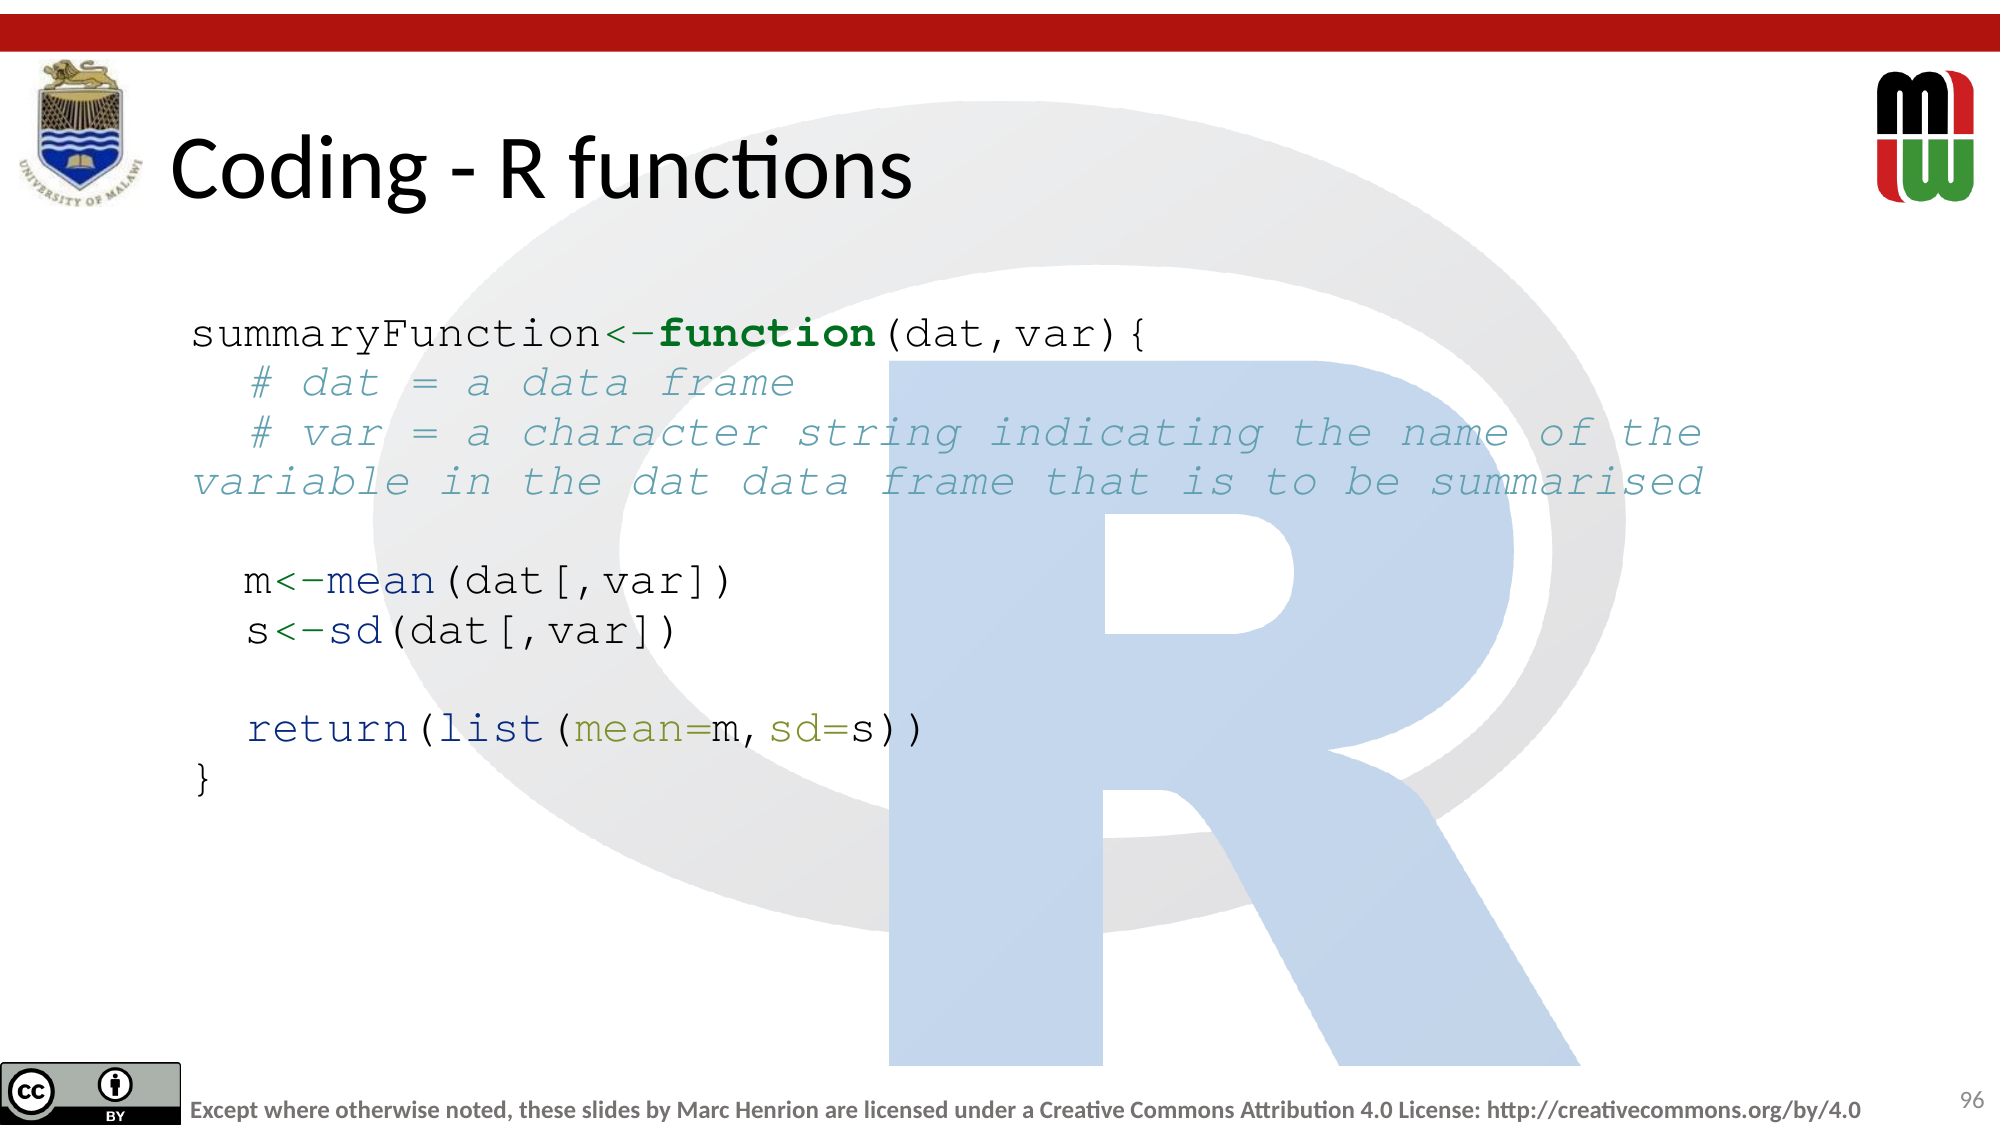

# Coding - R functions
summaryFunction<-function(dat,var){
  # dat = a data frame
  # var = a character string indicating the name of the variable in the dat data frame that is to be summarised
  m<-mean(dat[,var])
  s<-sd(dat[,var])
  return(list(mean=m,sd=s))
}
96